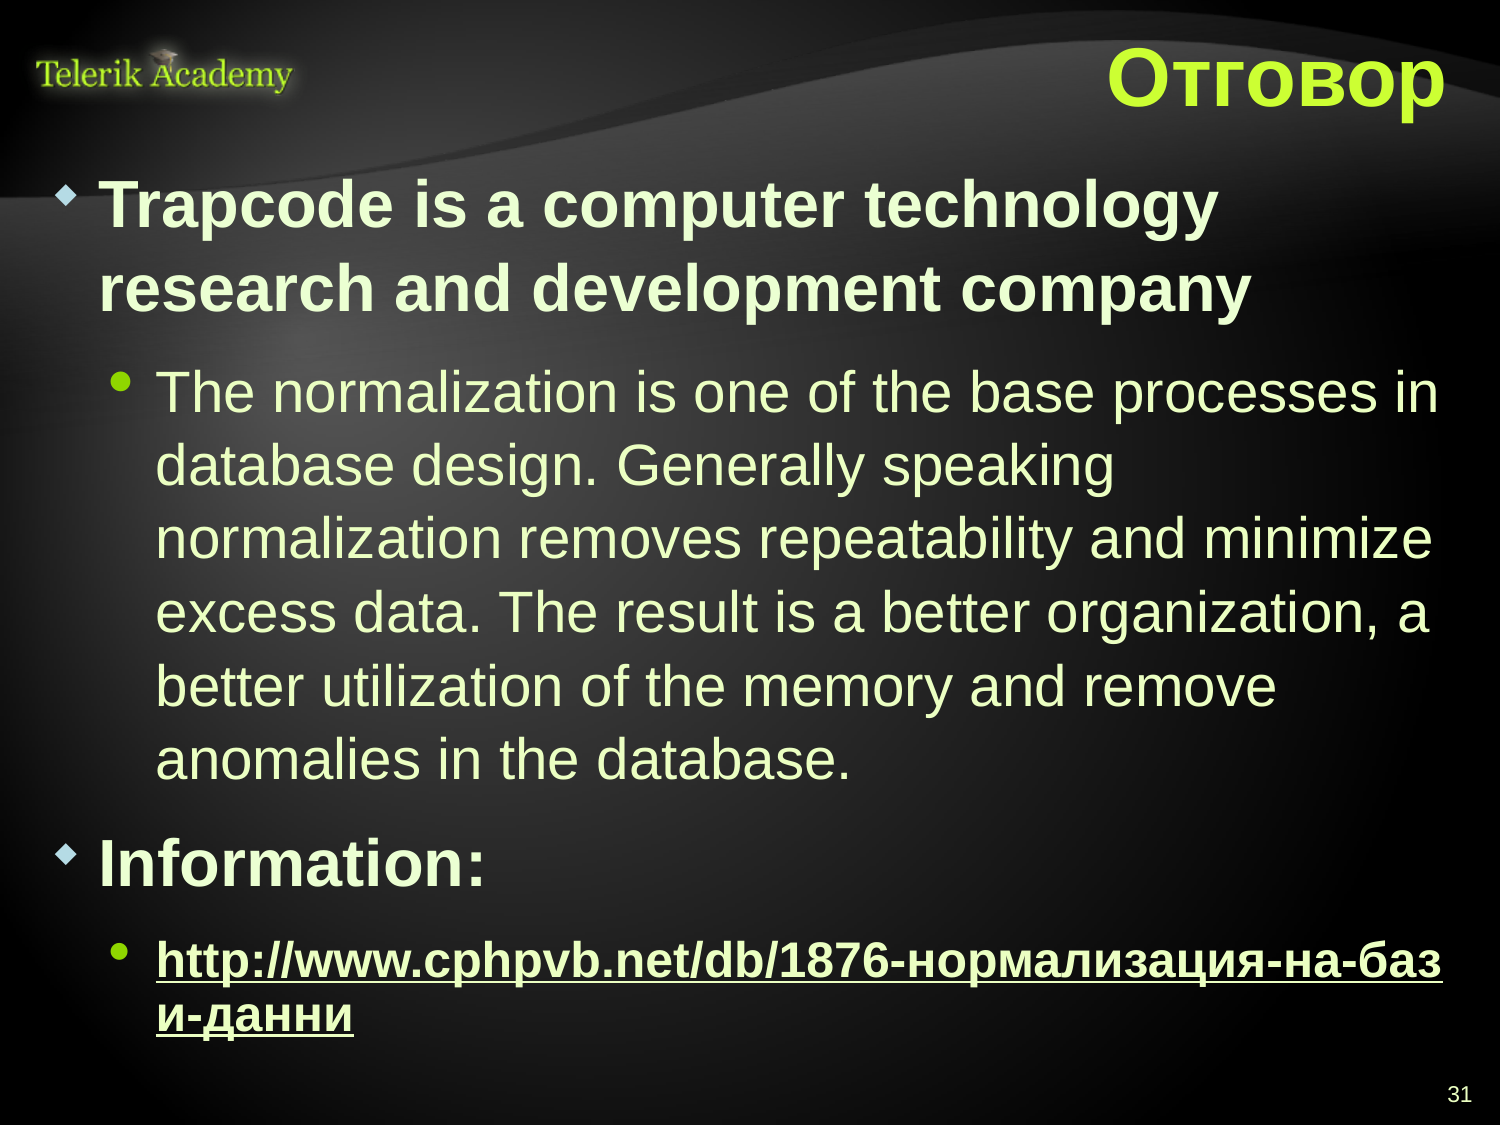

# Отговор
Trapcode is a computer technology research and development company
The normalization is one of the base processes in database design. Generally speaking normalization removes repeatability and minimize excess data. The result is a better organization, a better utilization of the memory and remove anomalies in the database.
Information:
http://www.cphpvb.net/db/1876-нормализация-на-бази-данни
http://en.wikipedia.org/wiki/Database_normalization
31